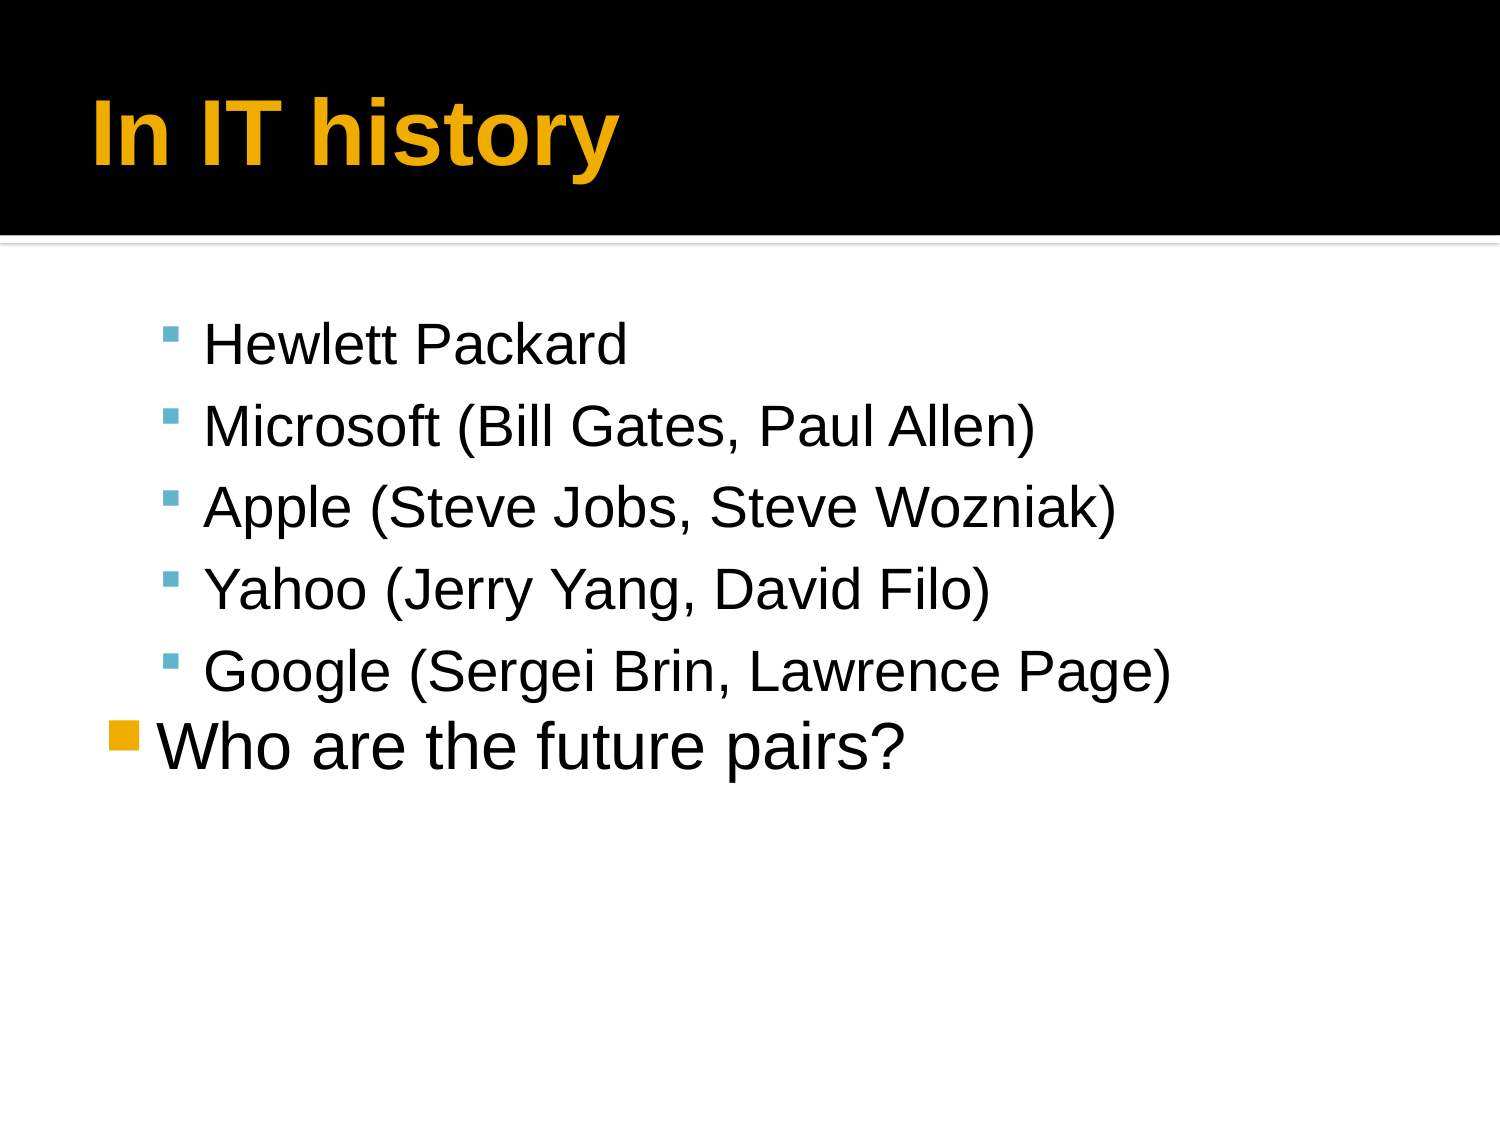

# In IT history
Hewlett Packard
Microsoft (Bill Gates, Paul Allen)
Apple (Steve Jobs, Steve Wozniak)
Yahoo (Jerry Yang, David Filo)
Google (Sergei Brin, Lawrence Page)
Who are the future pairs?